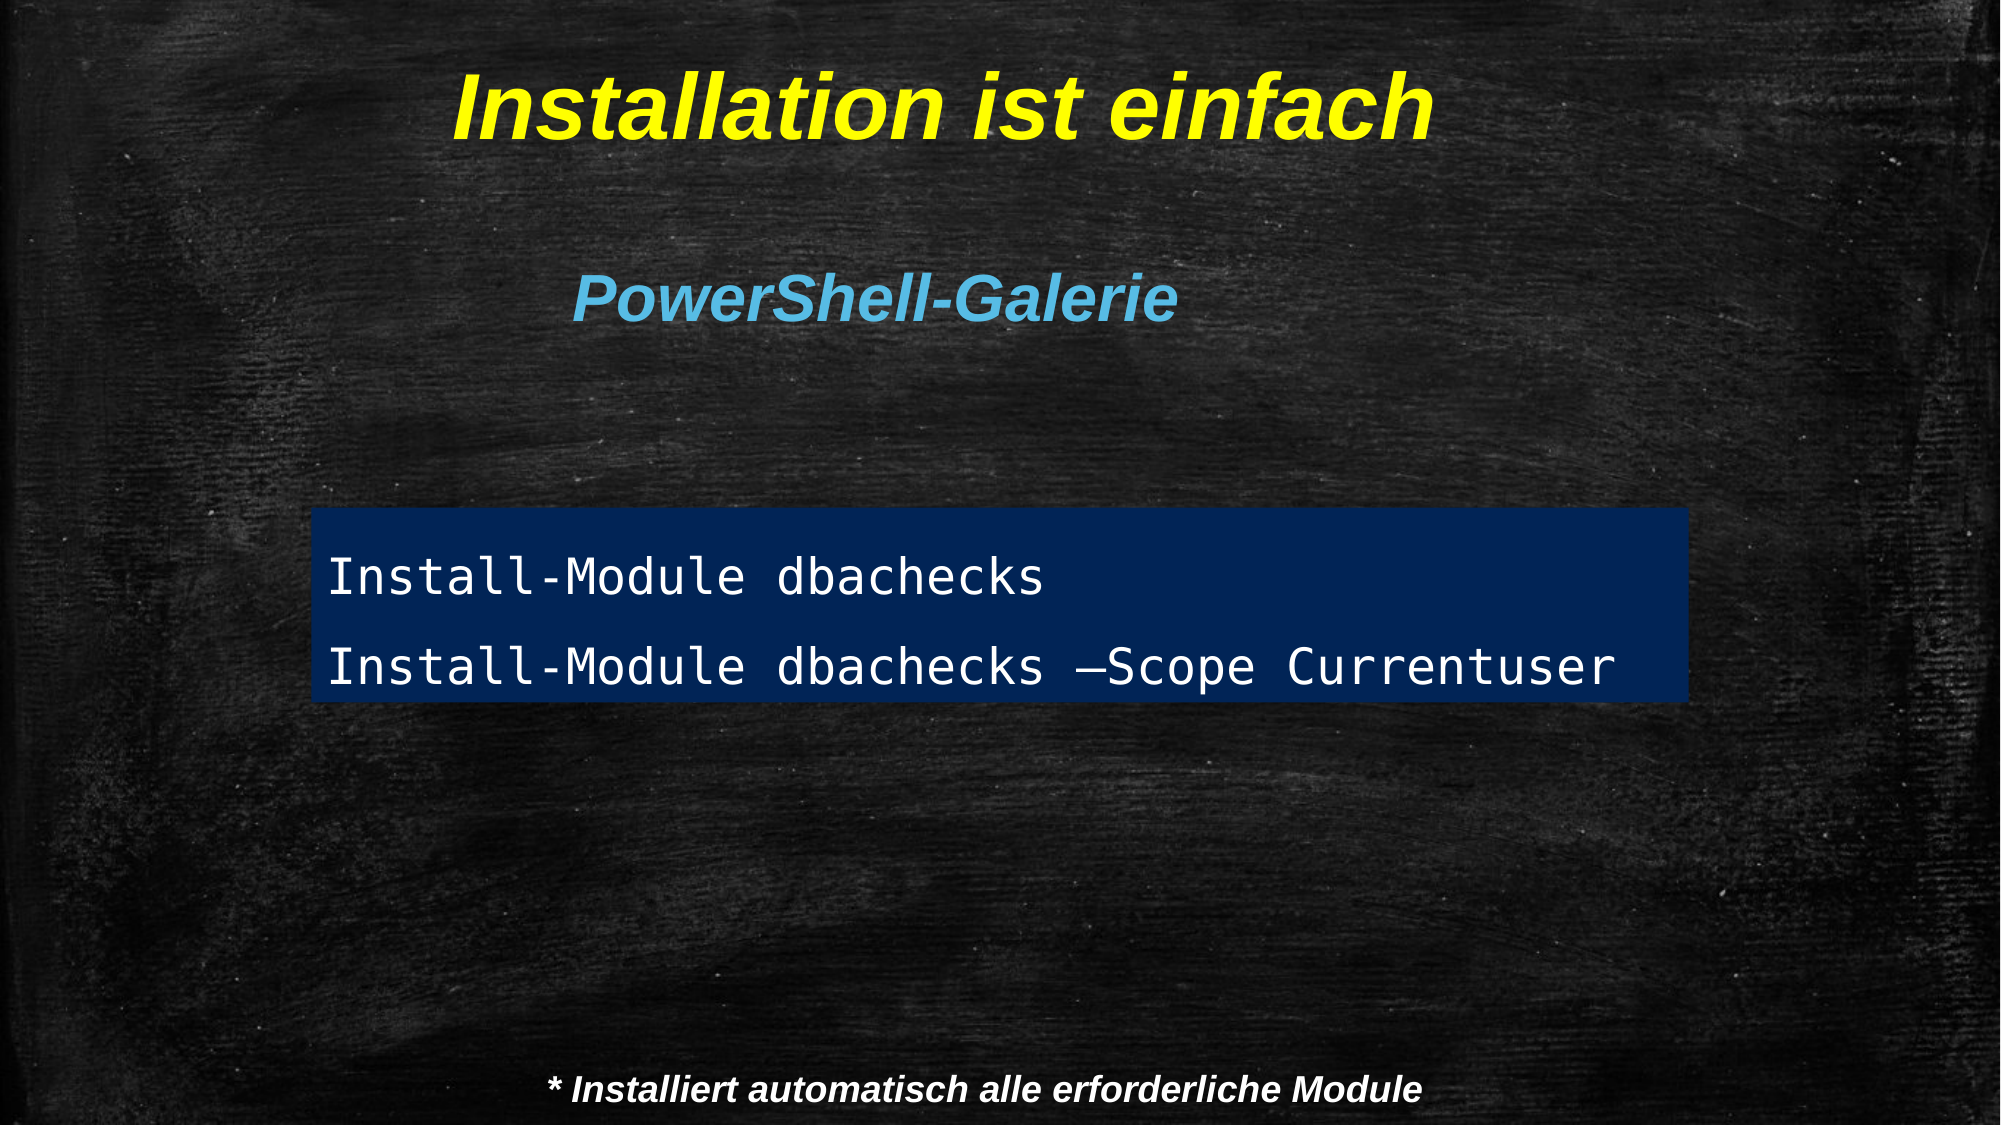

# Installation ist einfach
PowerShell-Galerie
Install-Module dbachecks
Install-Module dbachecks –Scope Currentuser
* Installiert automatisch alle erforderliche Module